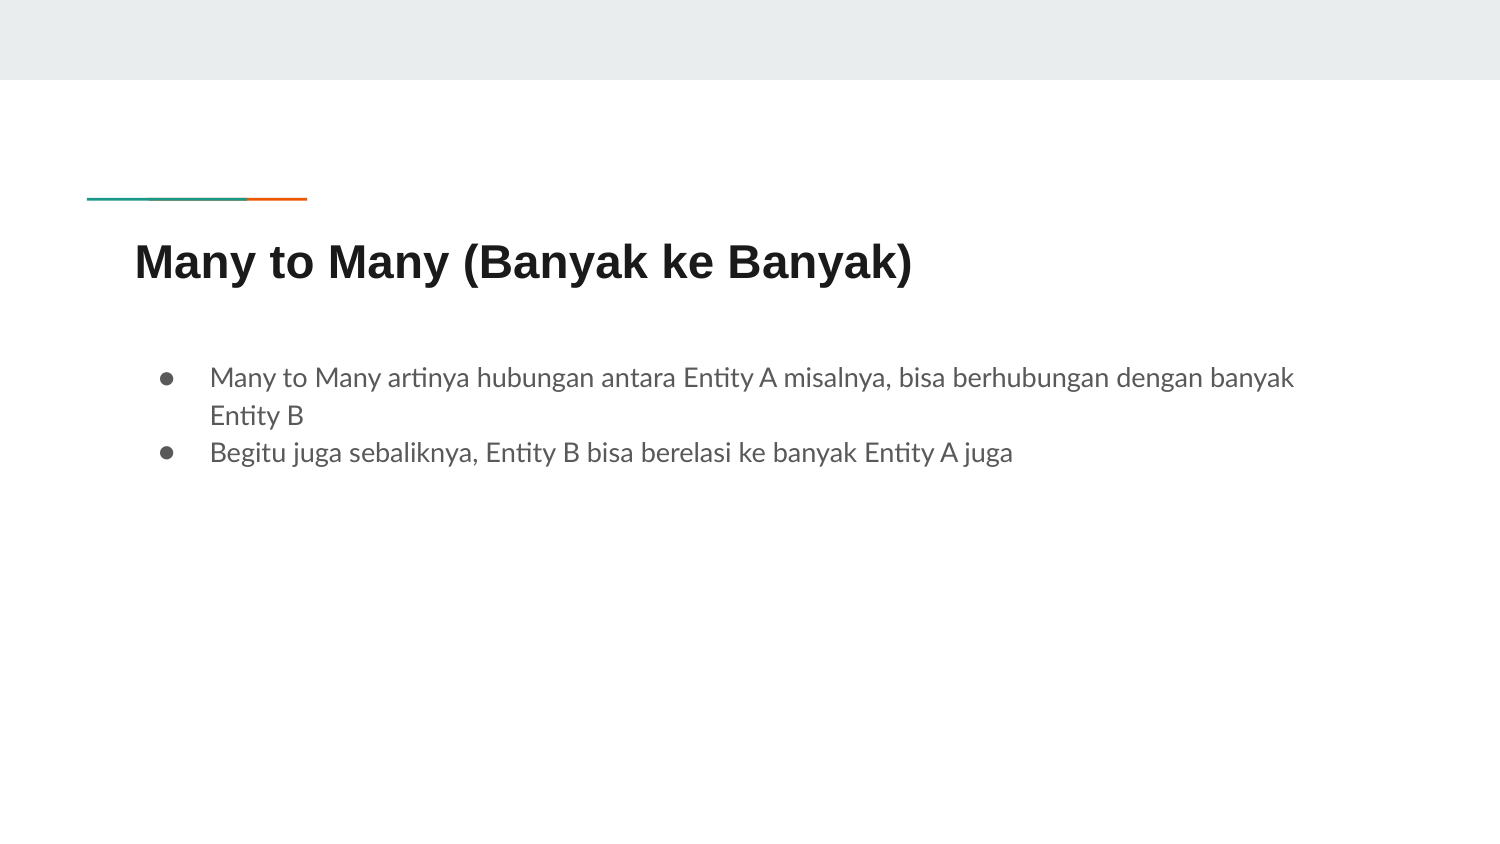

# Many to Many (Banyak ke Banyak)
Many to Many artinya hubungan antara Entity A misalnya, bisa berhubungan dengan banyak Entity B
Begitu juga sebaliknya, Entity B bisa berelasi ke banyak Entity A juga